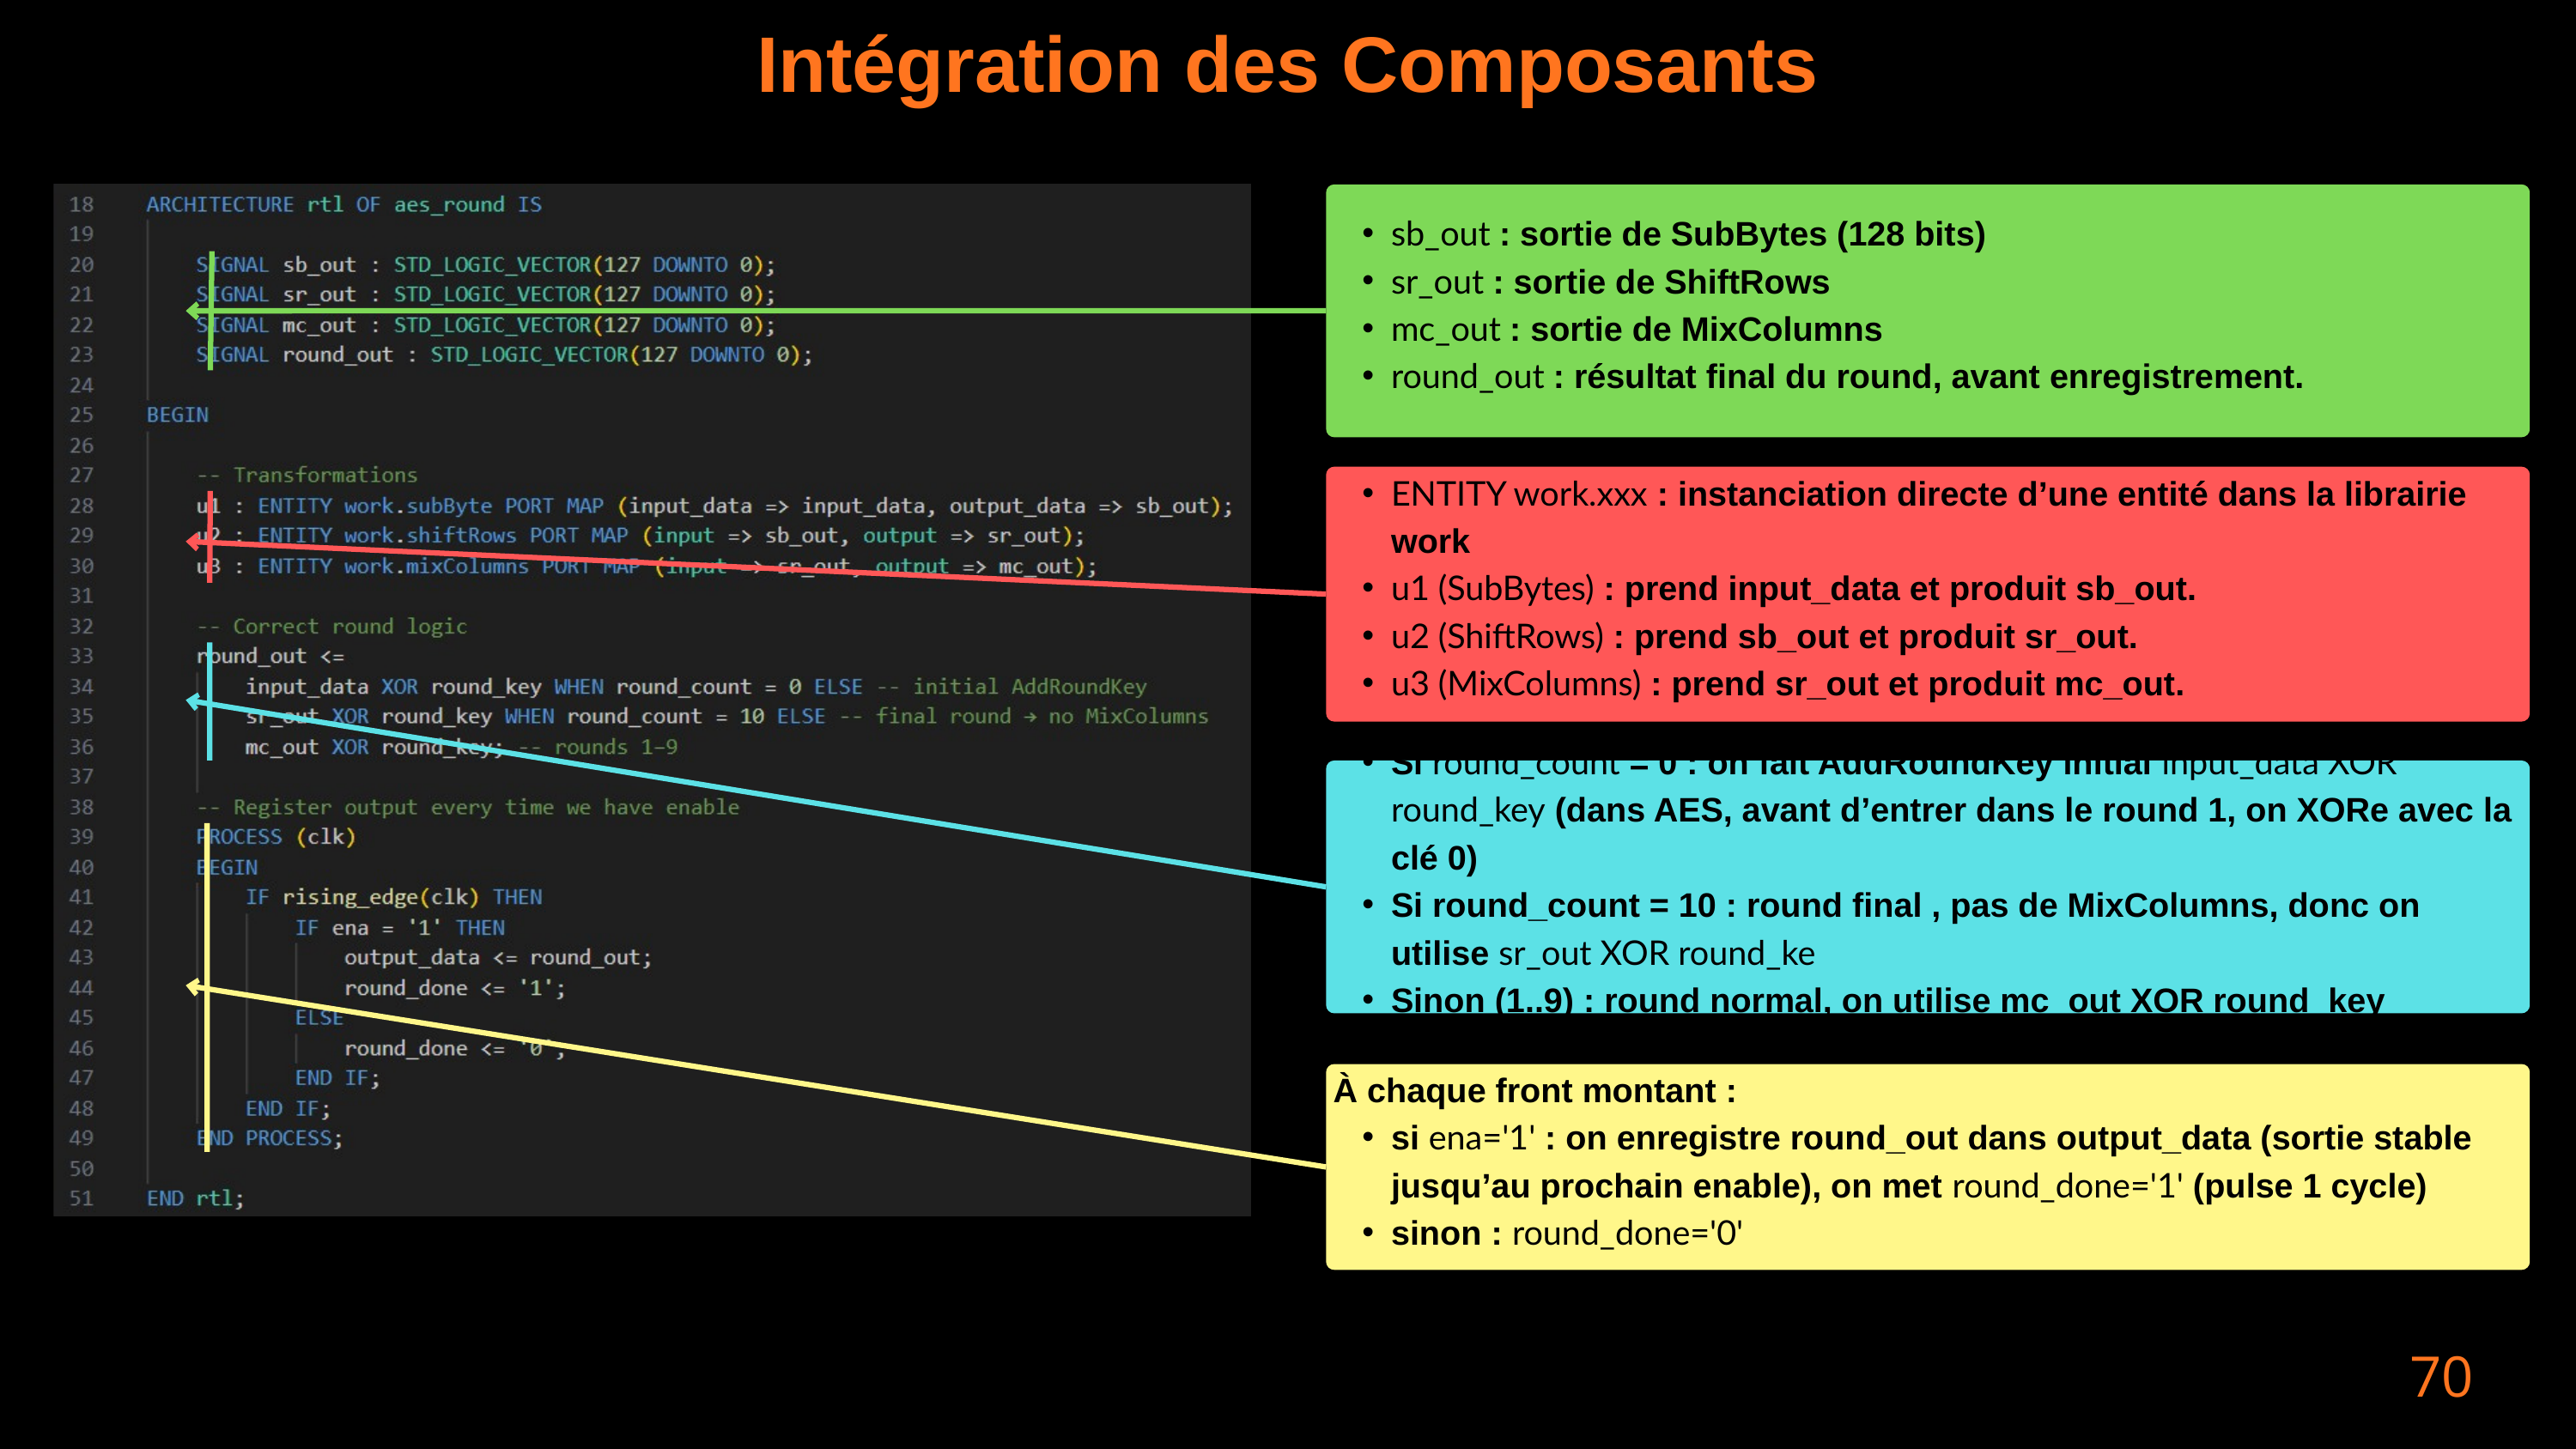

Intégration des Composants

sb_out : sortie de SubBytes (128 bits)
sr_out : sortie de ShiftRows
mc_out : sortie de MixColumns
round_out : résultat final du round, avant enregistrement.

ENTITY work.xxx : instanciation directe d’une entité dans la librairie work
u1 (SubBytes) : prend input_data et produit sb_out.
u2 (ShiftRows) : prend sb_out et produit sr_out.
u3 (MixColumns) : prend sr_out et produit mc_out.

Si round_count = 0 : on fait AddRoundKey initial input_data XOR round_key (dans AES, avant d’entrer dans le round 1, on XORe avec la clé 0)
Si round_count = 10 : round final , pas de MixColumns, donc on utilise sr_out XOR round_ke
Sinon (1..9) : round normal, on utilise mc_out XOR round_key

À chaque front montant :
si ena='1' : on enregistre round_out dans output_data (sortie stable jusqu’au prochain enable), on met round_done='1' (pulse 1 cycle)
sinon : round_done='0'
70